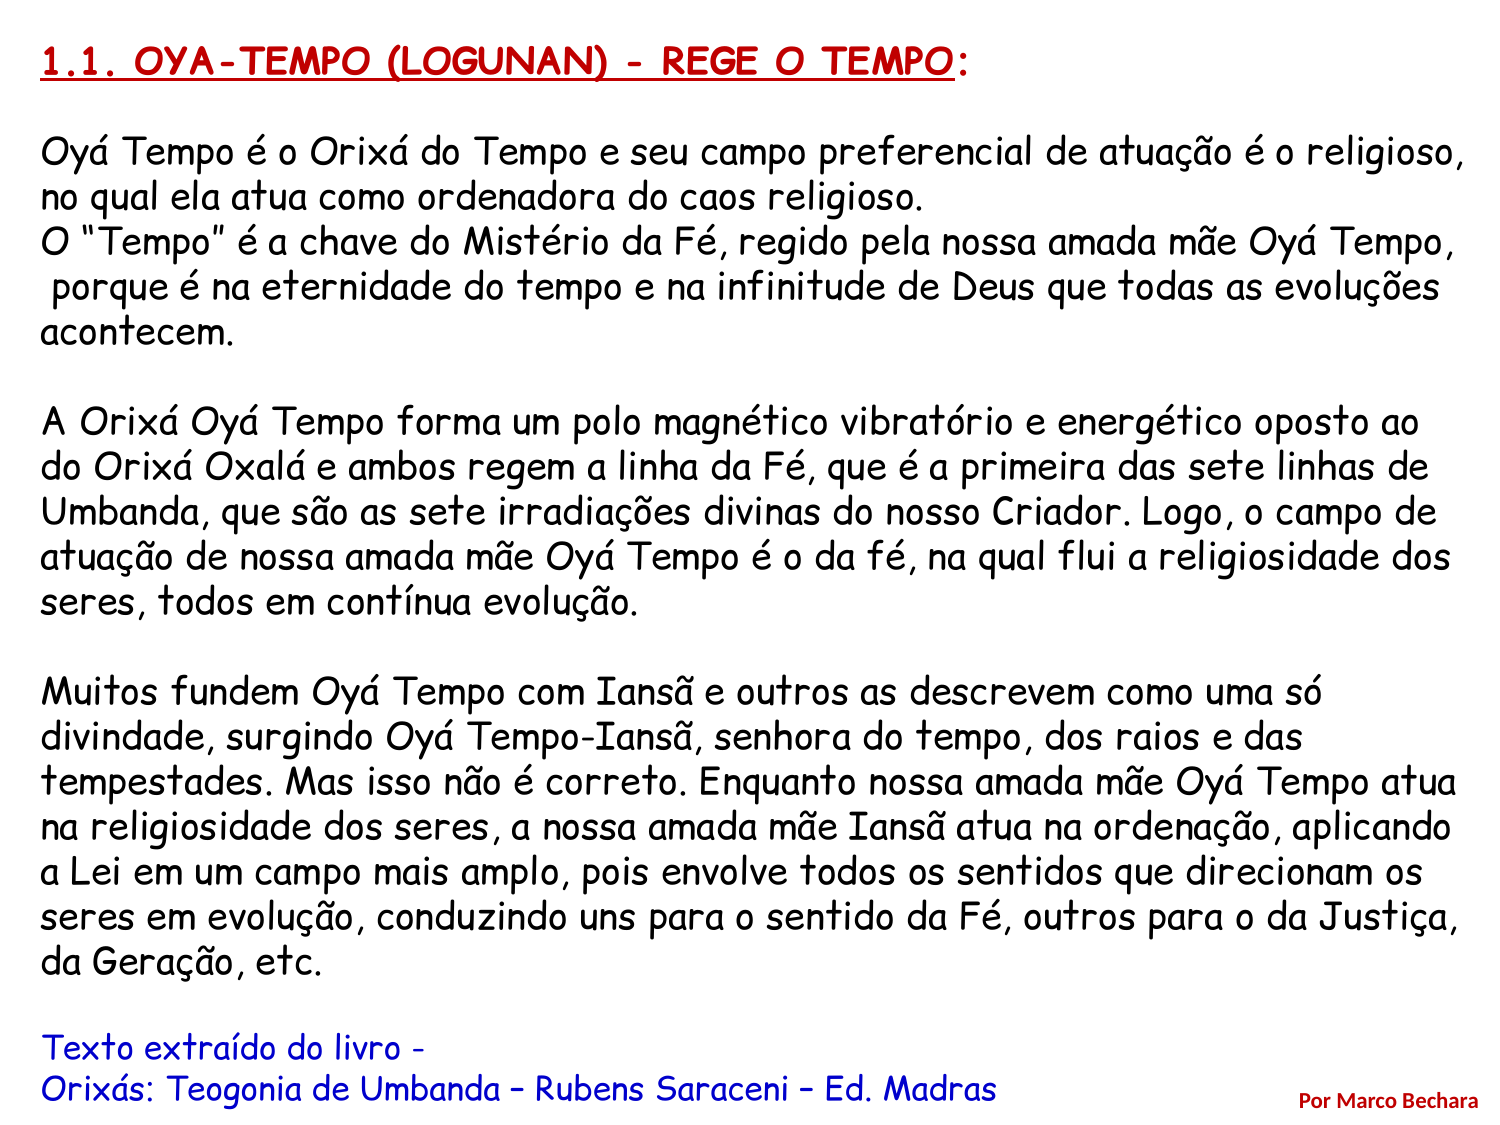

1.1. OYA-TEMPO (LOGUNAN) - REGE O TEMPO:

Oyá Tempo é o Orixá do Tempo e seu campo preferencial de atuação é o religioso, no qual ela atua como ordenadora do caos religioso.
O “Tempo” é a chave do Mistério da Fé, regido pela nossa amada mãe Oyá Tempo,  porque é na eternidade do tempo e na infinitude de Deus que todas as evoluções acontecem.

A Orixá Oyá Tempo forma um polo magnético vibratório e energético oposto ao do Orixá Oxalá e ambos regem a linha da Fé, que é a primeira das sete linhas de Umbanda, que são as sete irradiações divinas do nosso Criador. Logo, o campo de atuação de nossa amada mãe Oyá Tempo é o da fé, na qual flui a religiosidade dos seres, todos em contínua evolução.

Muitos fundem Oyá Tempo com Iansã e outros as descrevem como uma só divindade, surgindo Oyá Tempo-Iansã, senhora do tempo, dos raios e das tempestades. Mas isso não é correto. Enquanto nossa amada mãe Oyá Tempo atua na religiosidade dos seres, a nossa amada mãe Iansã atua na ordenação, aplicando a Lei em um campo mais amplo, pois envolve todos os sentidos que direcionam os seres em evolução, conduzindo uns para o sentido da Fé, outros para o da Justiça, da Geração, etc.

Texto extraído do livro -
Orixás: Teogonia de Umbanda – Rubens Saraceni – Ed. Madras
Por Marco Bechara